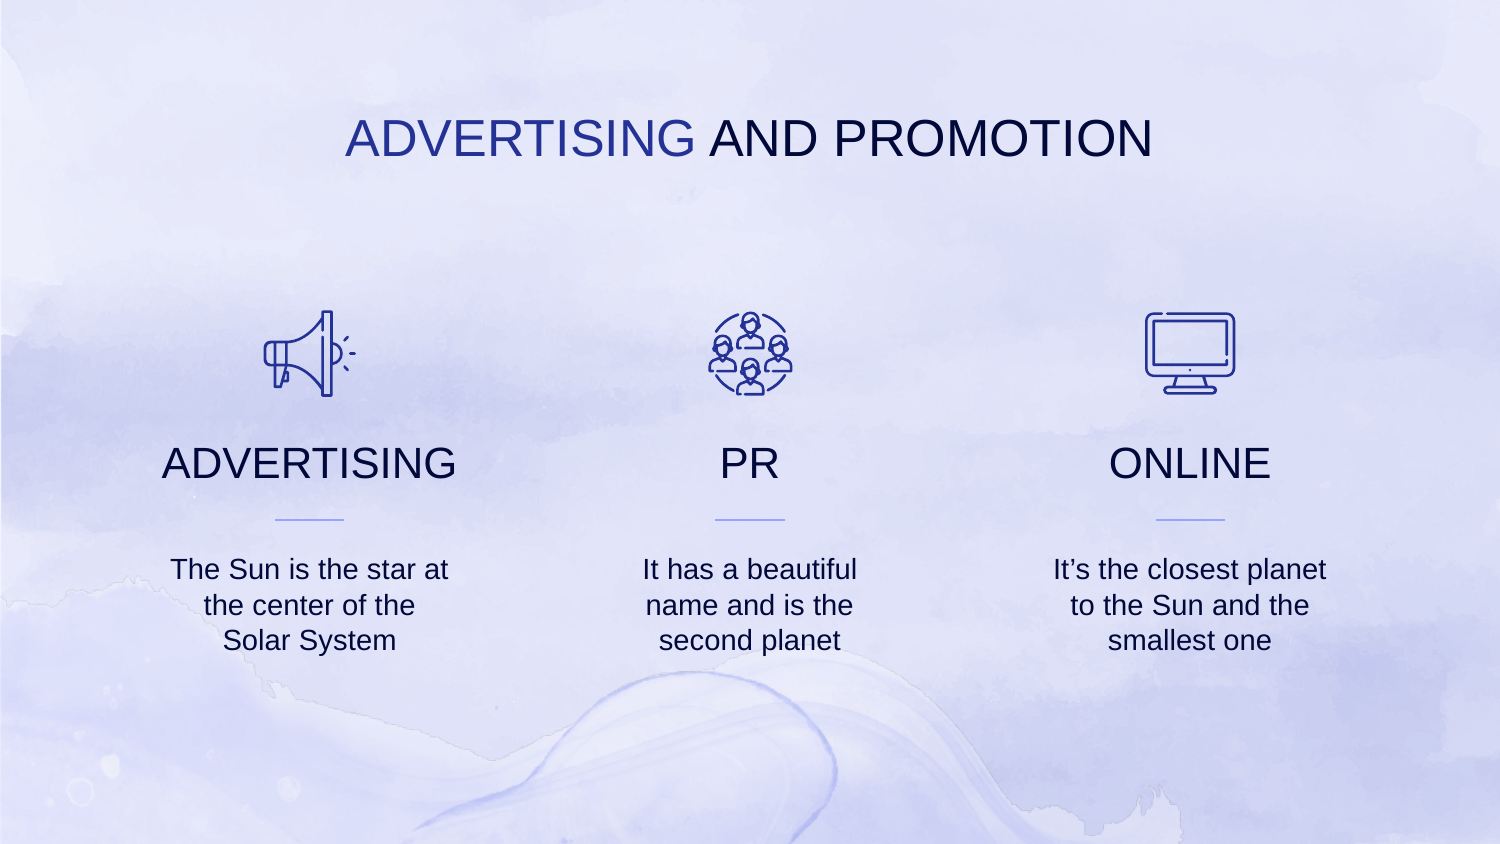

ADVERTISING AND PROMOTION

# ADVERTISING
PR
ONLINE
The Sun is the star at the center of the Solar System
It has a beautiful name and is the second planet
It’s the closest planet to the Sun and the smallest one